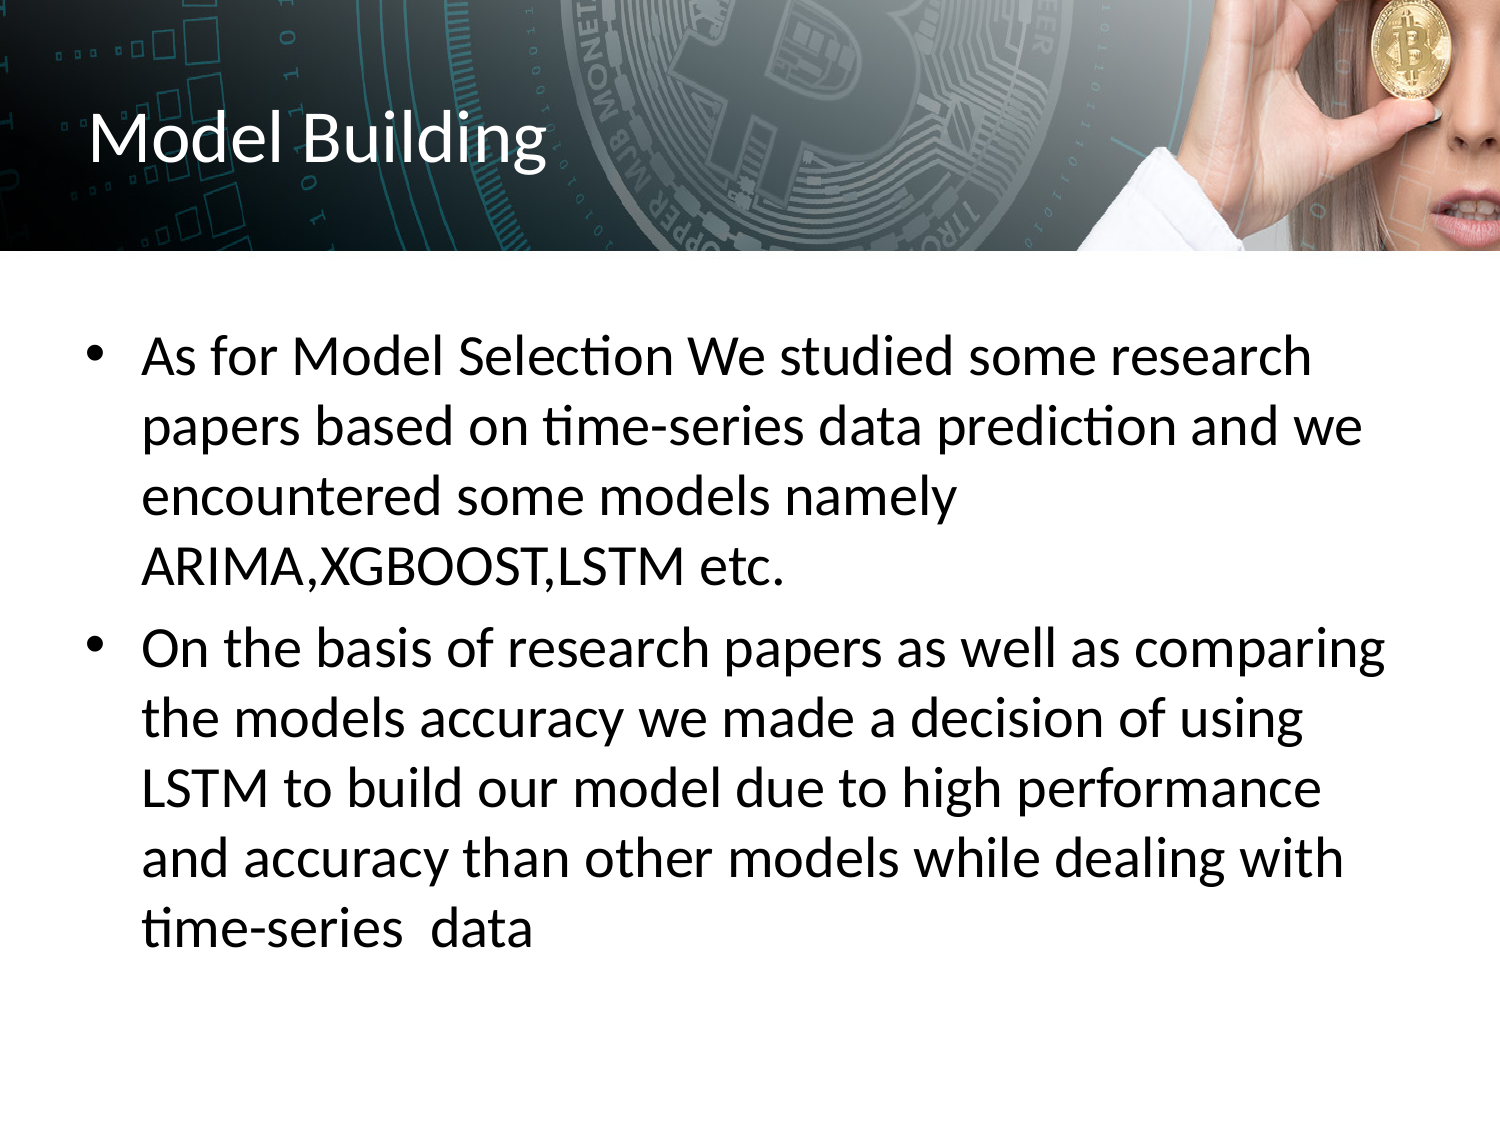

# Model Building
As for Model Selection We studied some research papers based on time-series data prediction and we encountered some models namely ARIMA,XGBOOST,LSTM etc.
On the basis of research papers as well as comparing the models accuracy we made a decision of using LSTM to build our model due to high performance and accuracy than other models while dealing with time-series  data